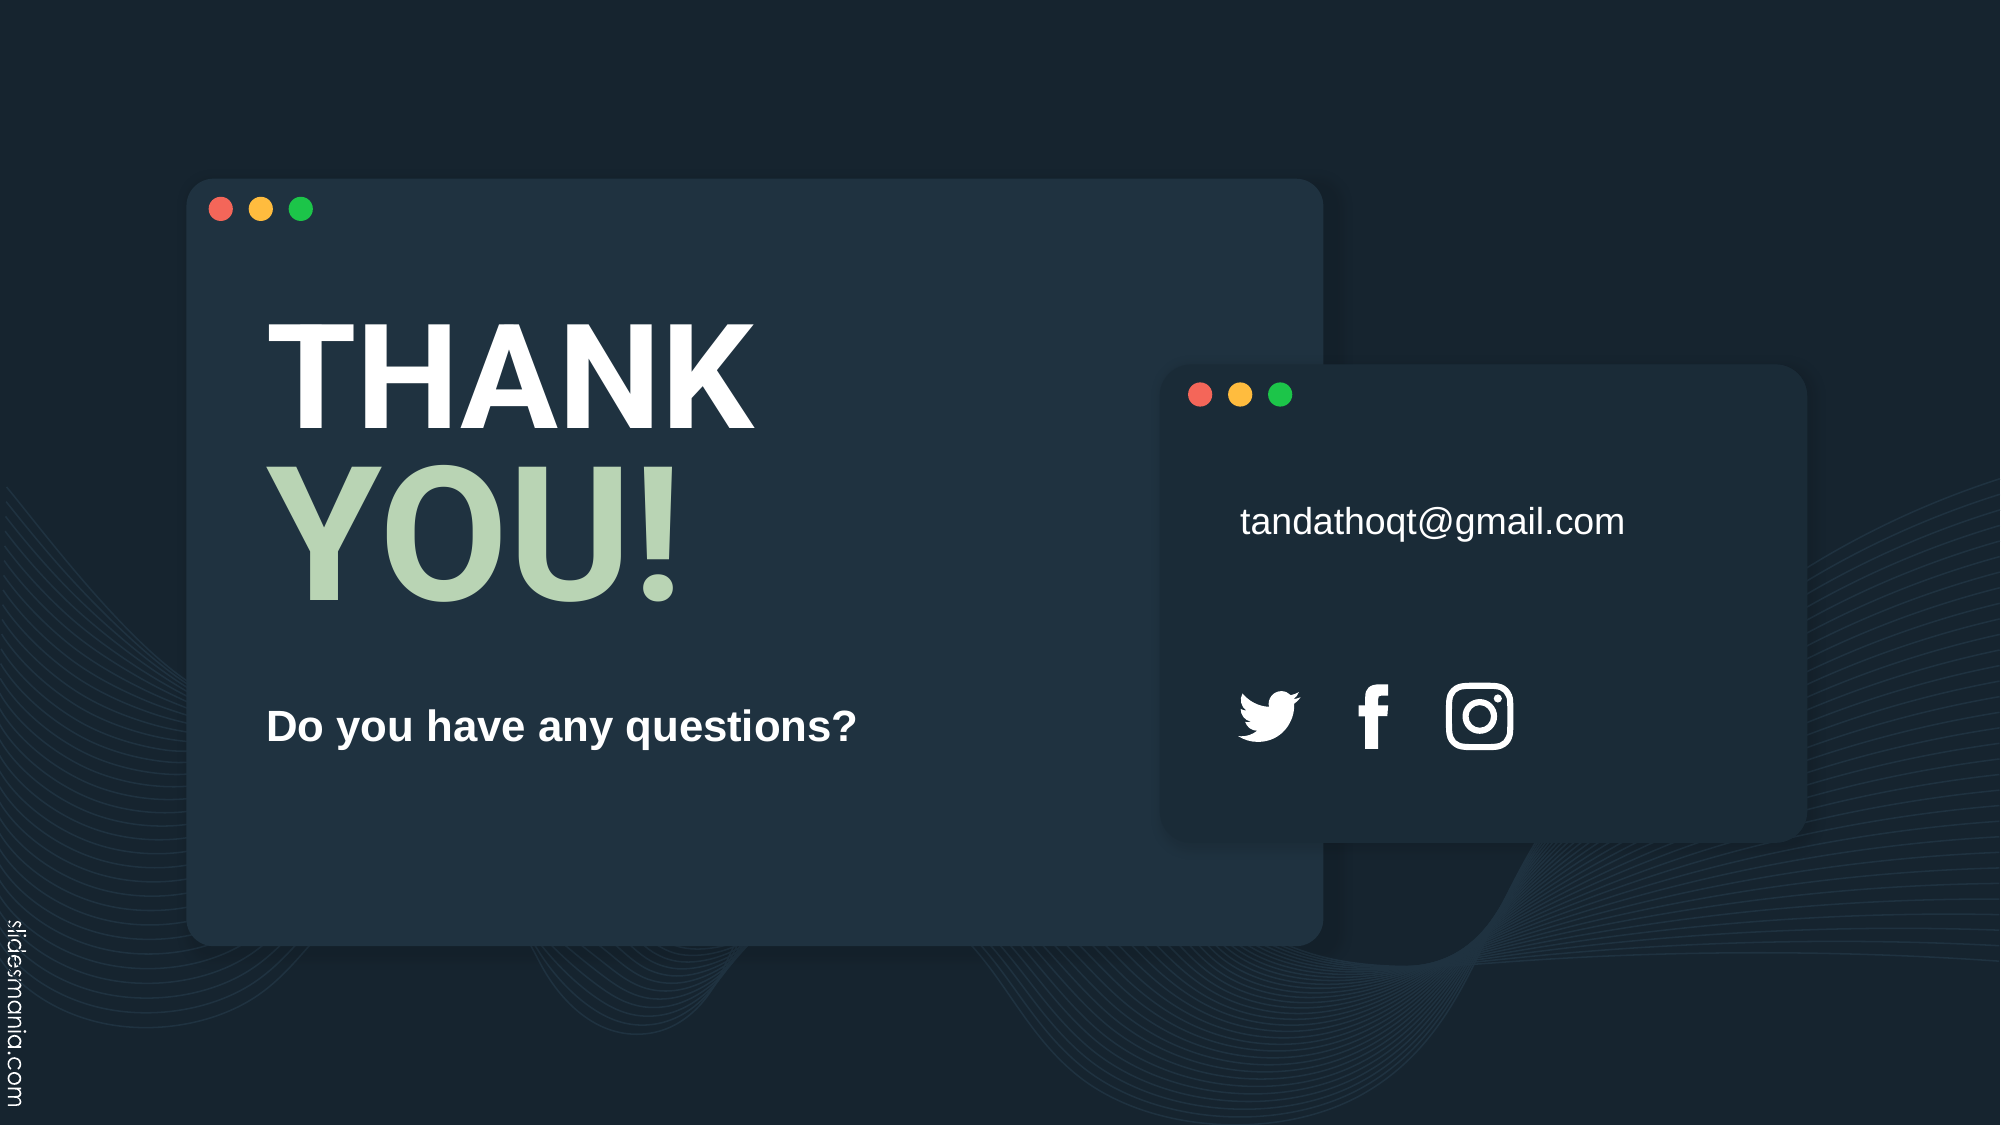

# THANK YOU!
tandathoqt@gmail.com
Do you have any questions?